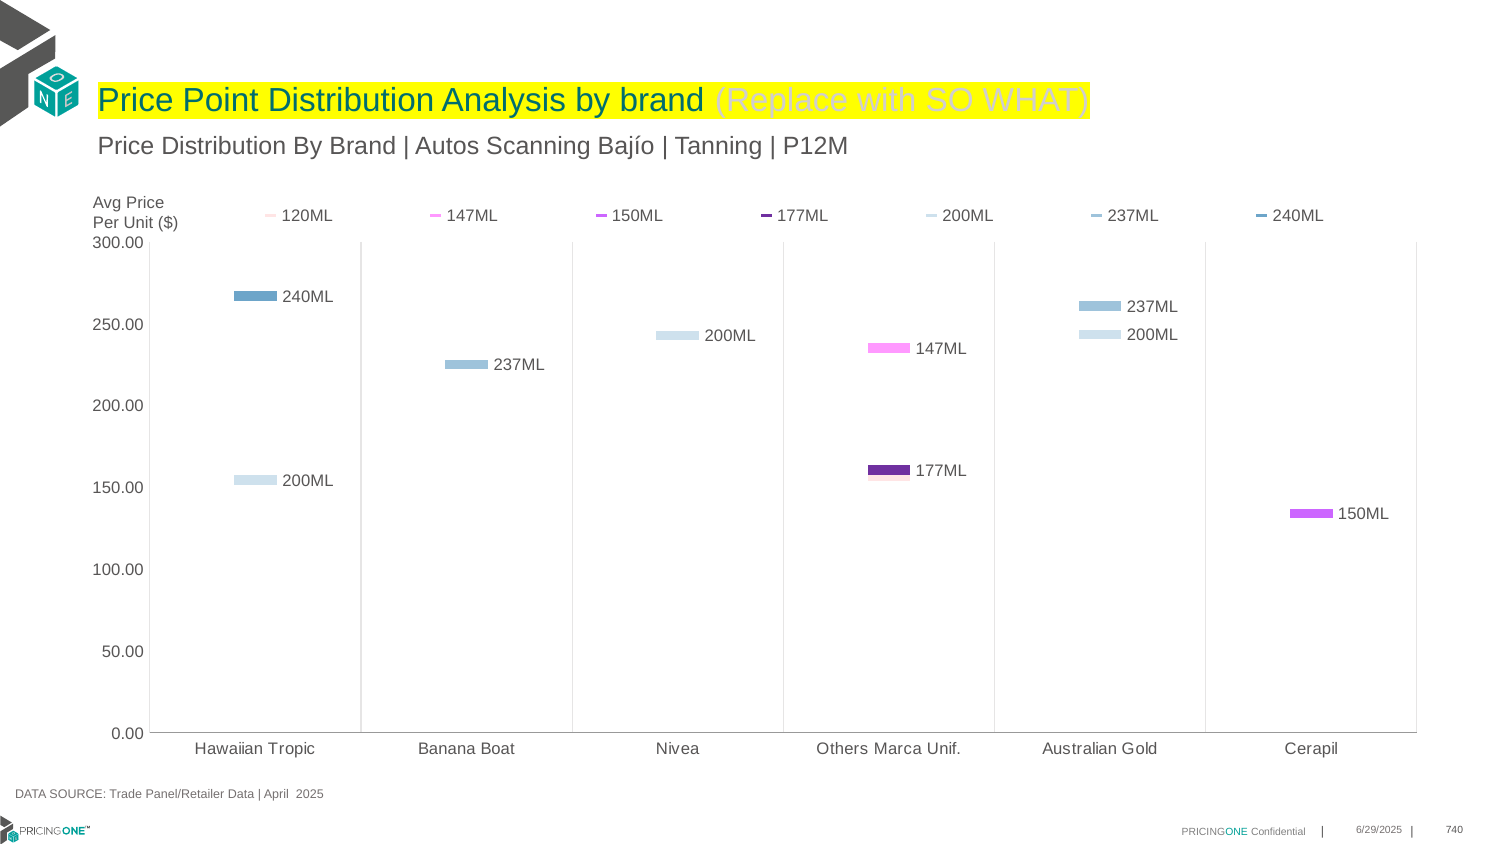

# Price Point Distribution Analysis by brand (Replace with SO WHAT)
Price Distribution By Brand | Autos Scanning Bajío | Tanning | P12M

### Chart

| Category | 120ML | 147ML | 150ML | 177ML | 200ML | 237ML | 240ML |
|---|---|---|---|---|---|---|---|
| Hawaiian Tropic | None | None | None | None | 154.3951 | None | 266.8729 |
| Banana Boat | None | None | None | None | None | 225.251 | None |
| Nivea | None | None | None | None | 242.9977 | None | None |
| Others Marca Unif. | 156.7198 | 235.219 | None | 160.6689 | None | None | None |
| Australian Gold | None | None | None | None | 243.3607 | 260.8841 | None |
| Cerapil | None | None | 134.1218 | None | None | None | None |
Avg Price
Per Unit ($)
DATA SOURCE: Trade Panel/Retailer Data | April  2025
6/29/2025
740